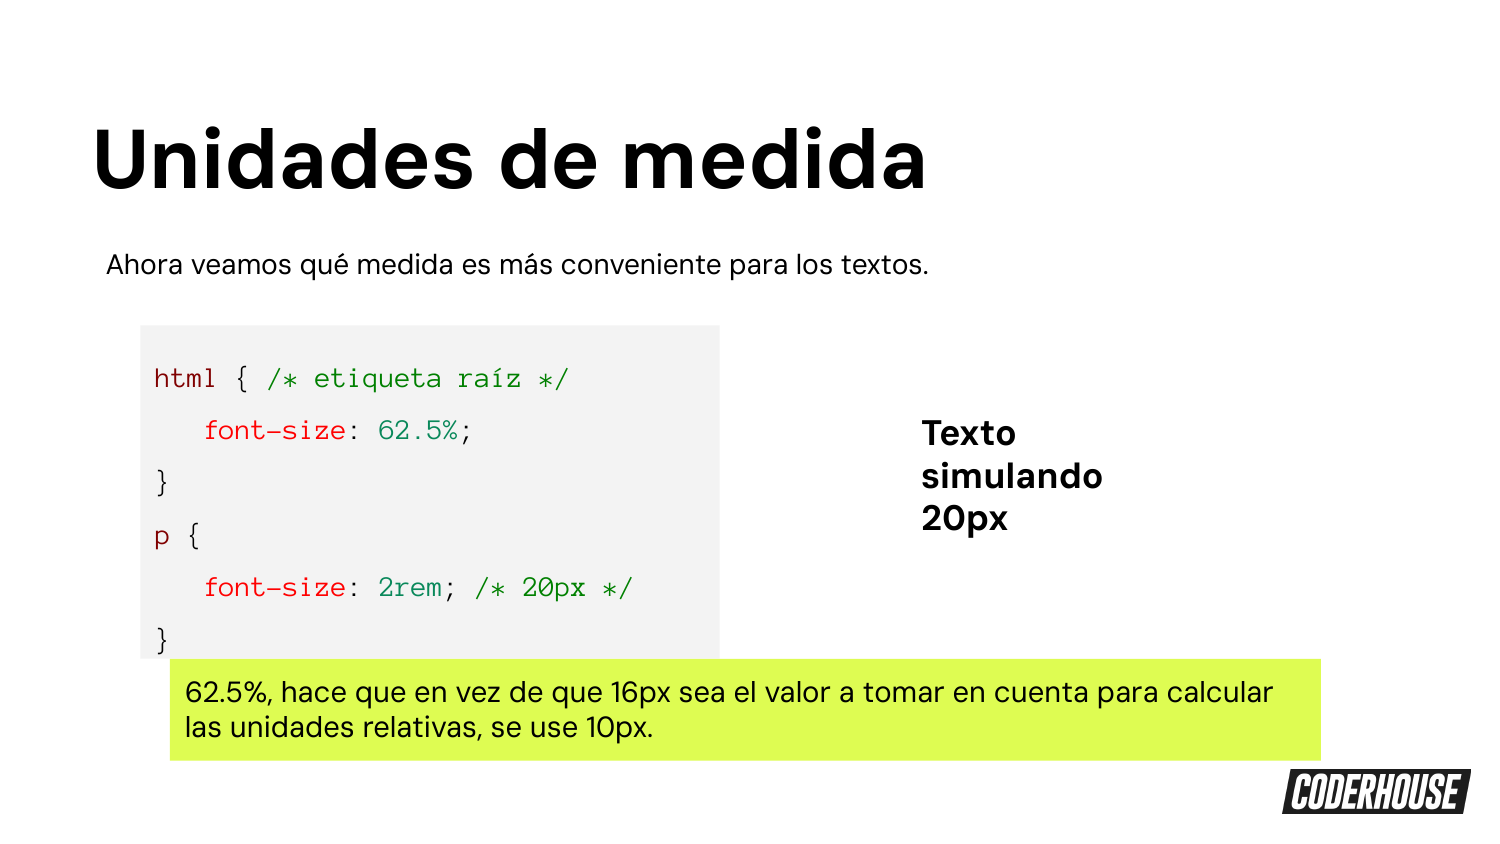

Unidades de medida
Ahora veamos qué medida es más conveniente para los textos.
html { /* etiqueta raíz */
   font-size: 62.5%;
}
p {
   font-size: 2rem; /* 20px */
}

Texto simulando
20px
62.5%, hace que en vez de que 16px sea el valor a tomar en cuenta para calcular las unidades relativas, se use 10px.